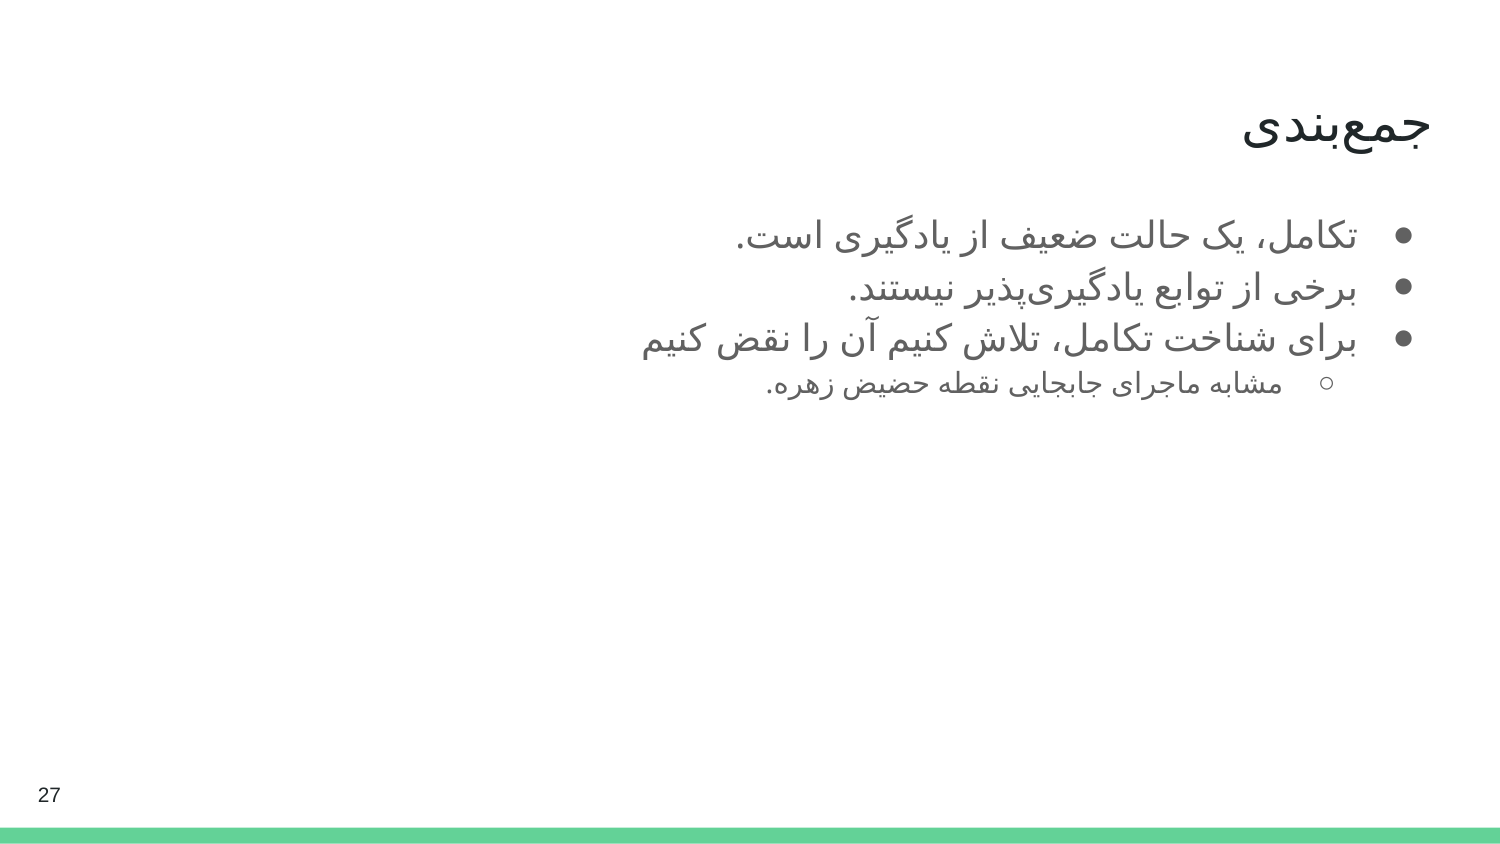

# جمع‌بندی
تکامل، یک حالت ضعیف از یادگیری است.
برخی از توابع یادگیری‌پذیر نیستند.
برای شناخت تکامل، تلاش کنیم آن را نقض کنیم
مشابه ماجرای جابجایی نقطه حضیض زهره.
27